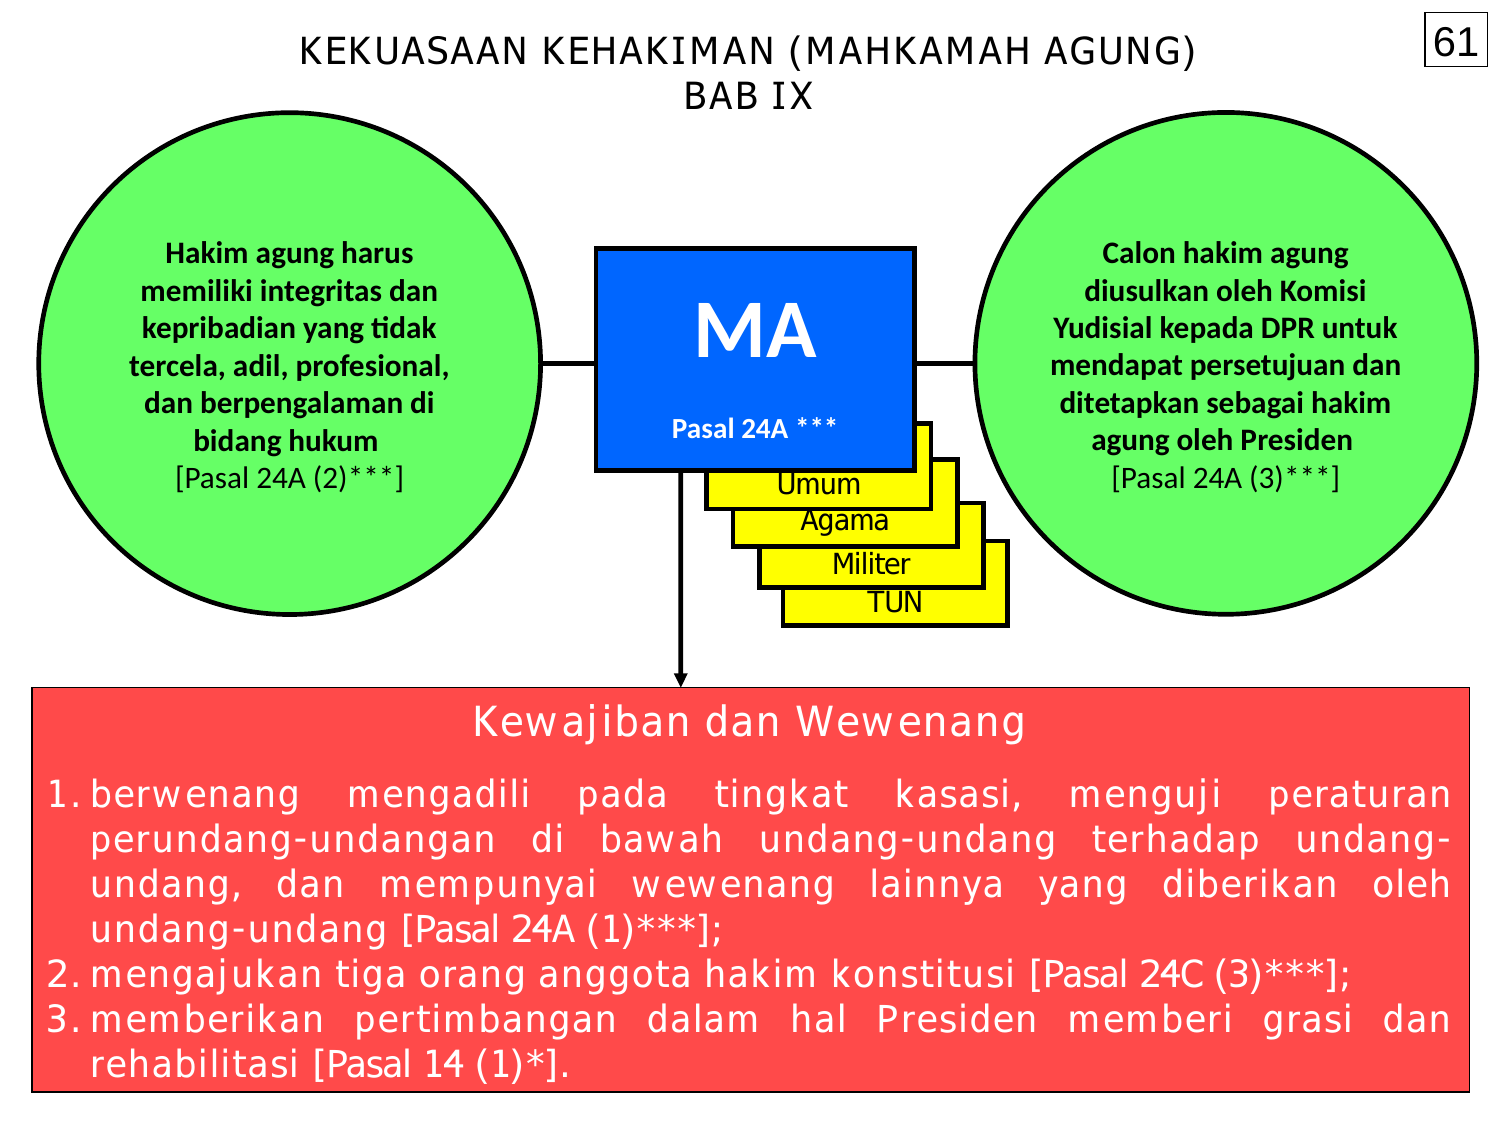

KEKUASAAN KEHAKIMAN (MAHKAMAH AGUNG)
BAB IX

61
Calon hakim agung diusulkan oleh Komisi Yudisial kepada DPR untuk mendapat persetujuan dan ditetapkan sebagai hakim agung oleh Presiden
[Pasal 24A (3)***]
Hakim agung harus memiliki integritas dan kepribadian yang tidak tercela, adil, profesional, dan berpengalaman di bidang hukum
[Pasal 24A (2)***]
MA

Pasal 24A ***

Umum

Agama

Militer

TUN
Kewajiban dan Wewenang

berwenang mengadili pada tingkat kasasi, menguji peraturan perundang-undangan di bawah undang-undang terhadap undang-undang, dan mempunyai wewenang lainnya yang diberikan oleh undang-undang [Pasal 24A (1)***];
mengajukan tiga orang anggota hakim konstitusi [Pasal 24C (3)***];
memberikan pertimbangan dalam hal Presiden memberi grasi dan rehabilitasi [Pasal 14 (1)*].